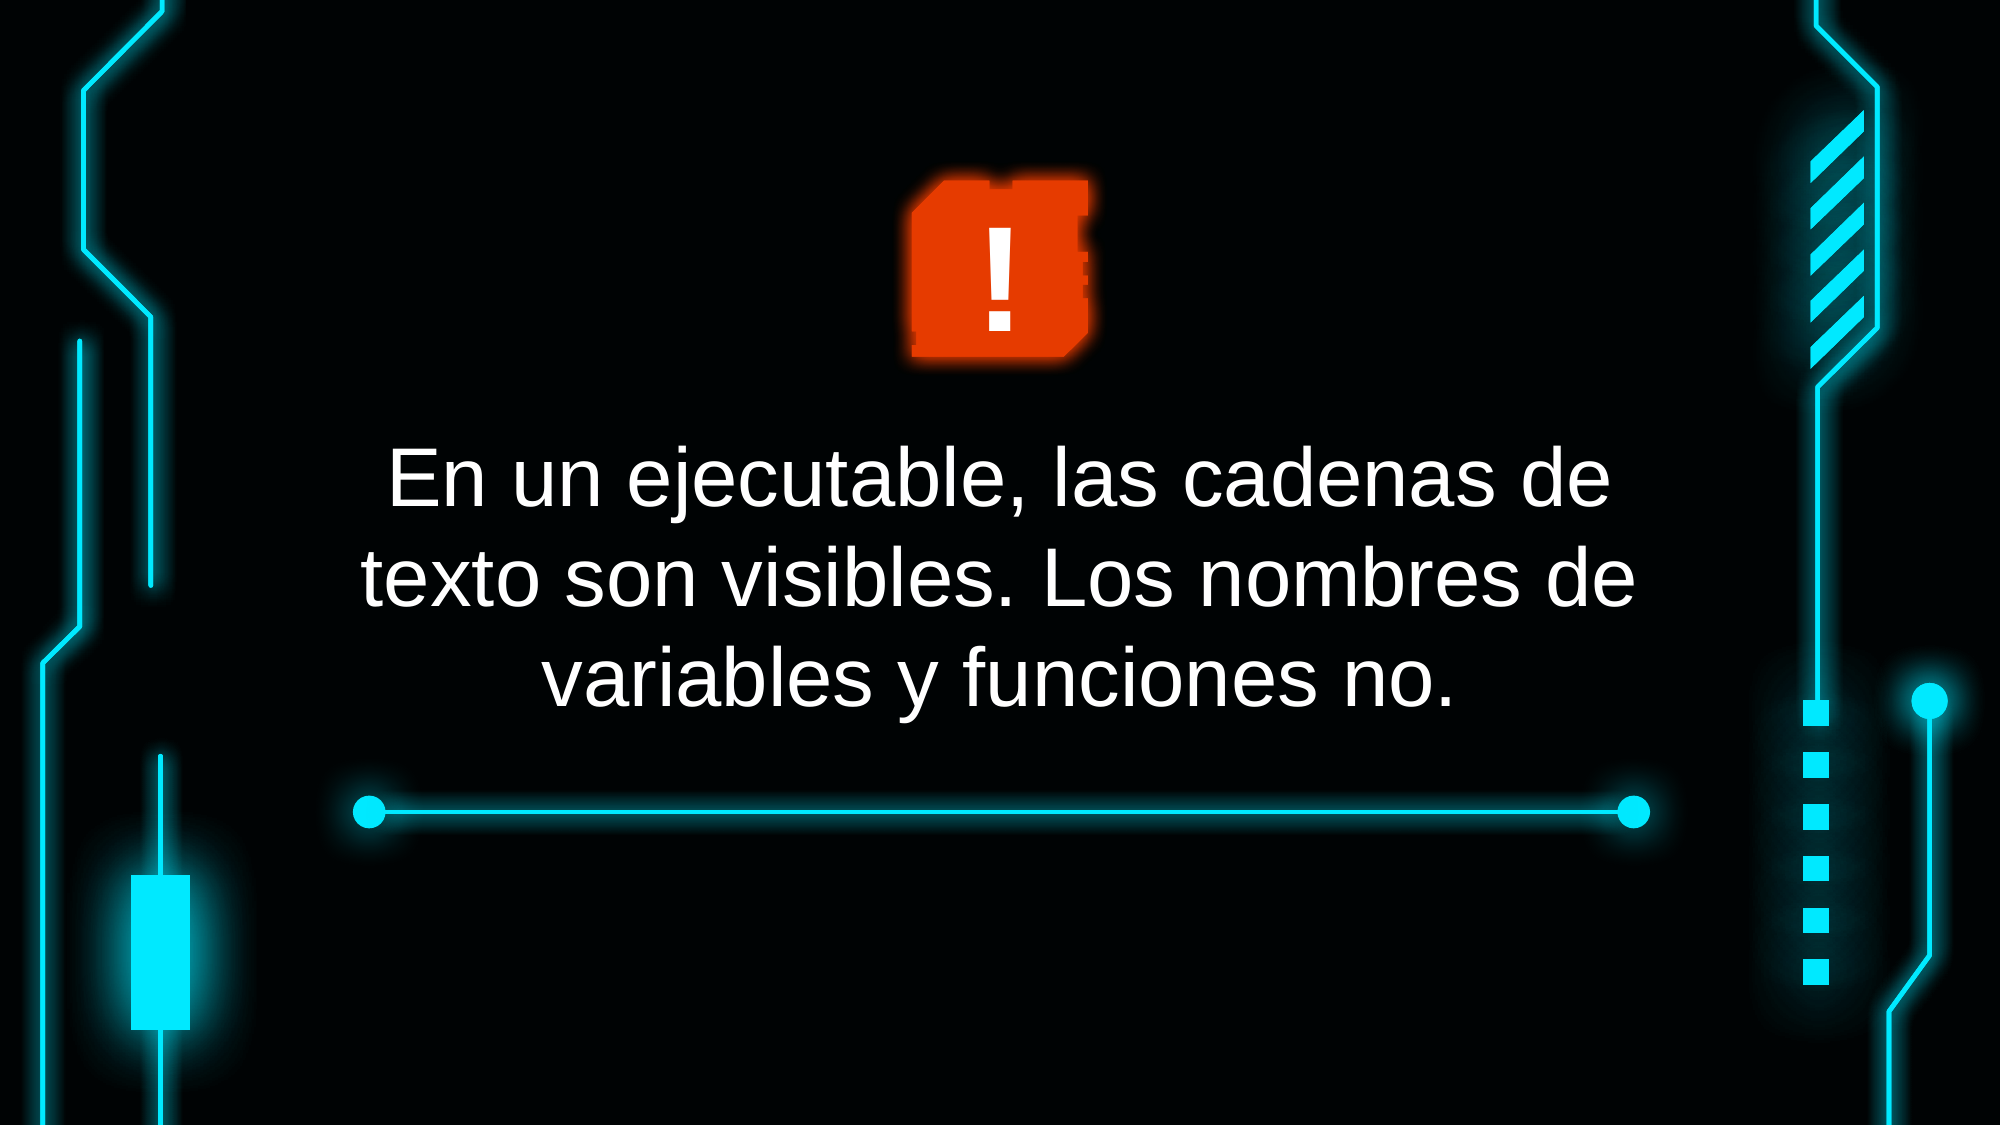

# !
En un ejecutable, las cadenas de texto son visibles. Los nombres de variables y funciones no.